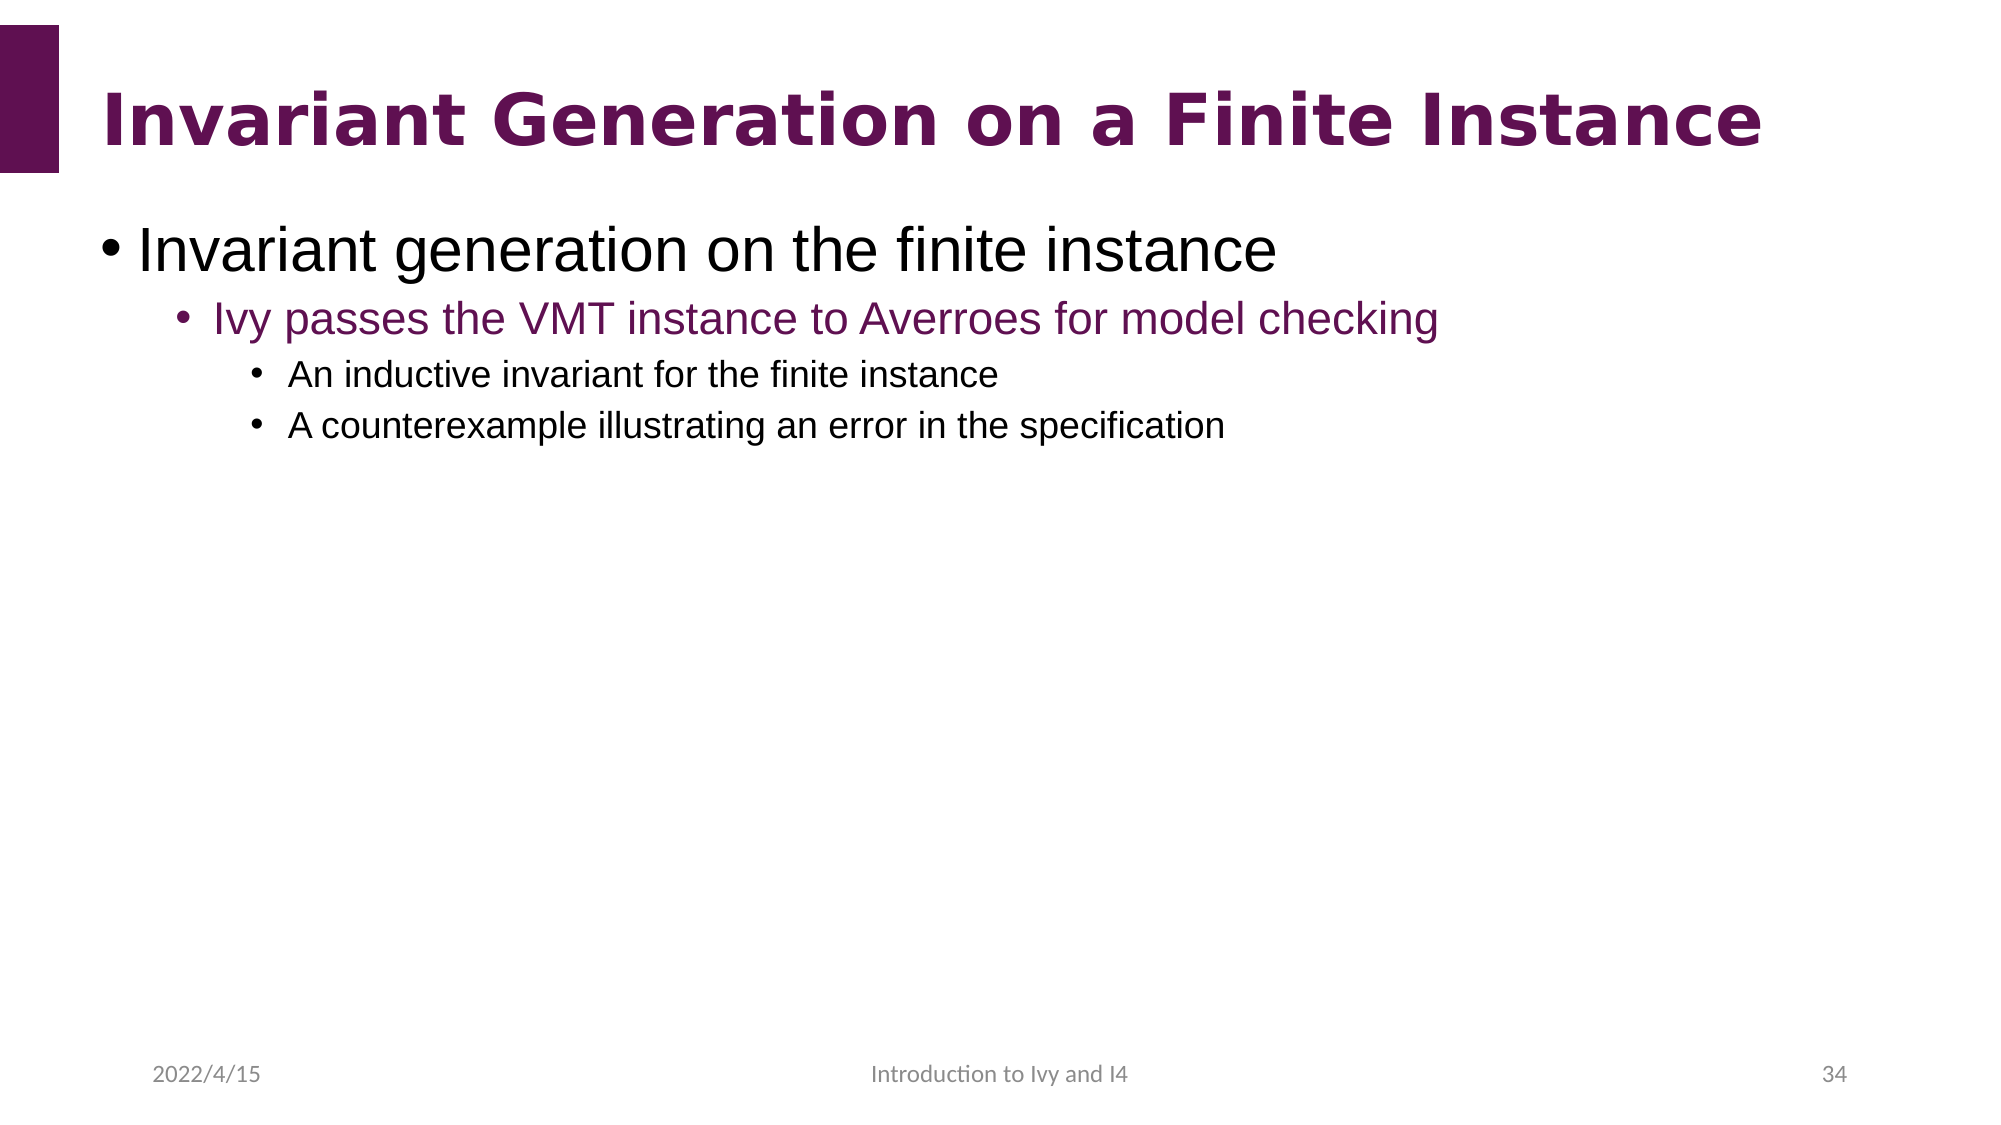

# Invariant Generation on a Finite Instance
Invariant generation on the finite instance
Ivy passes the VMT instance to Averroes for model checking
An inductive invariant for the finite instance
A counterexample illustrating an error in the specification
2022/4/15
Introduction to Ivy and I4
34